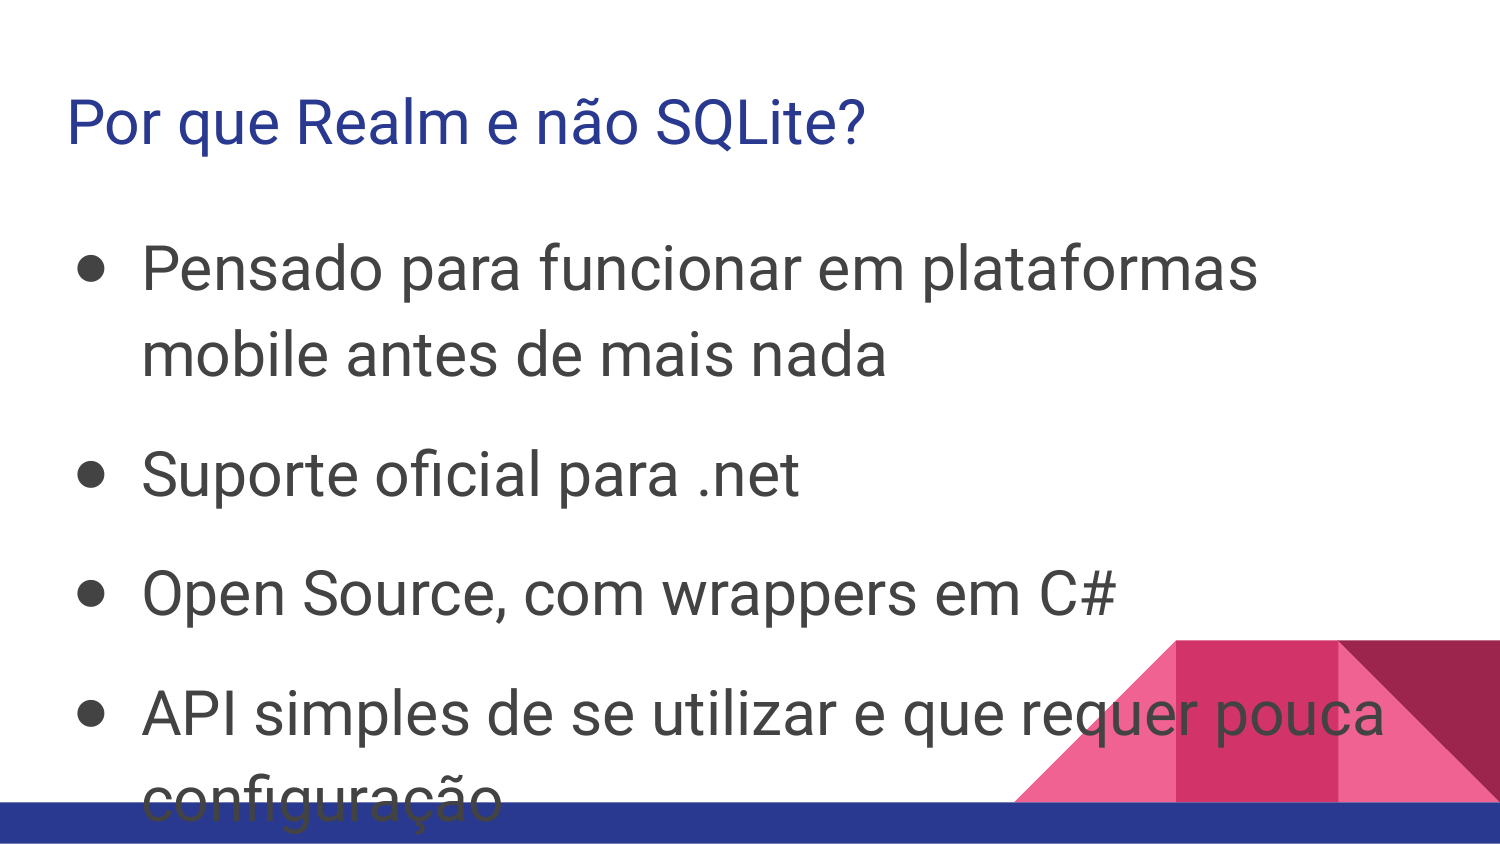

# Por que Realm e não SQLite?
Pensado para funcionar em plataformas mobile antes de mais nada
Suporte oficial para .net
Open Source, com wrappers em C#
API simples de se utilizar e que requer pouca configuração